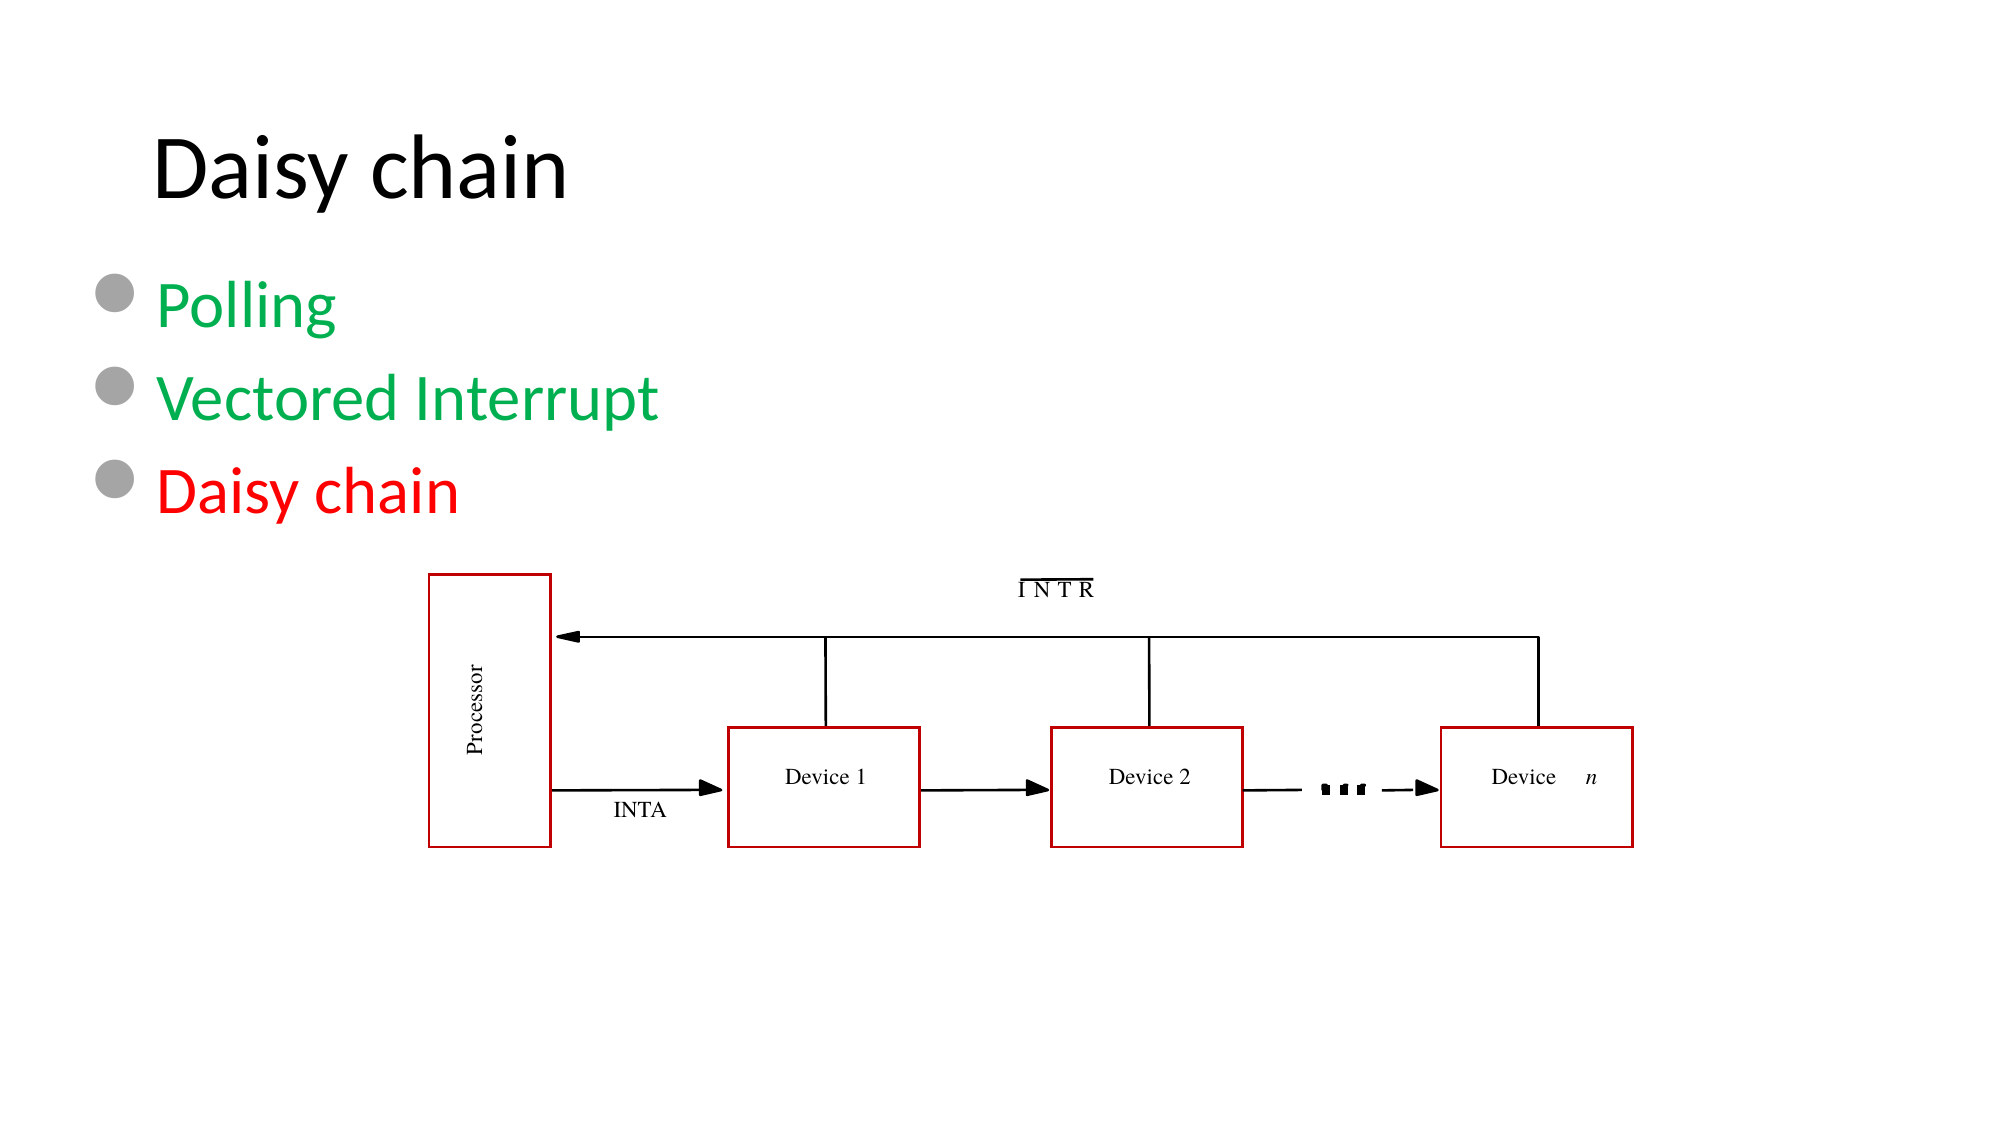

# Daisy chain
Polling
Vectored Interrupt
Daisy chain

I
N
T
R

Processor

Device 1
Device 2
Device
n

INTA